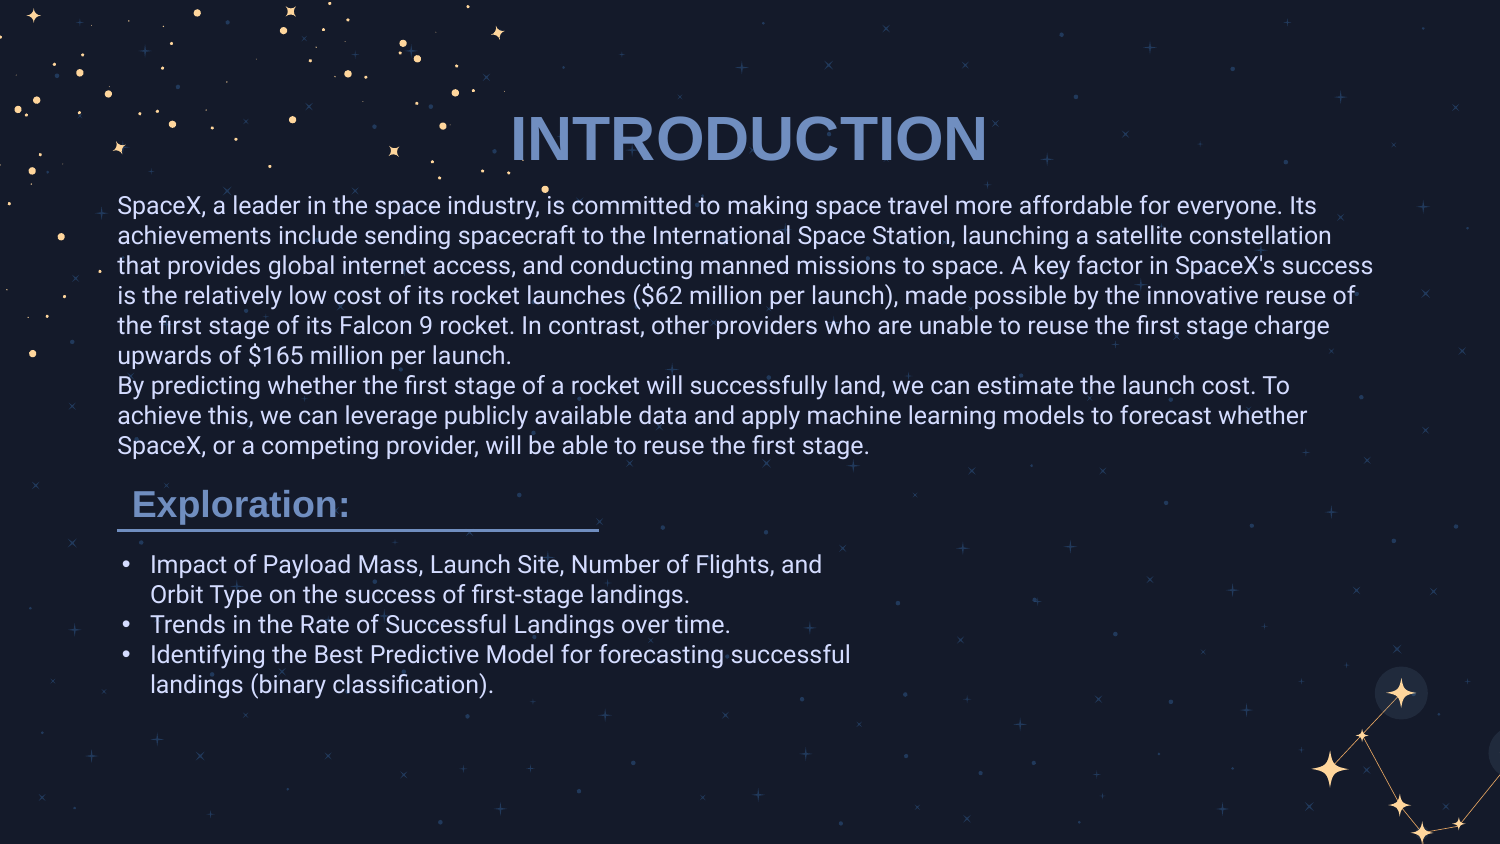

INTRODUCTION
	SpaceX, a leader in the space industry, is committed to making space travel more affordable for everyone. Its achievements include sending spacecraft to the International Space Station, launching a satellite constellation that provides global internet access, and conducting manned missions to space. A key factor in SpaceX's success is the relatively low cost of its rocket launches ($62 million per launch), made possible by the innovative reuse of the first stage of its Falcon 9 rocket. In contrast, other providers who are unable to reuse the first stage charge upwards of $165 million per launch.
	By predicting whether the first stage of a rocket will successfully land, we can estimate the launch cost. To achieve this, we can leverage publicly available data and apply machine learning models to forecast whether SpaceX, or a competing provider, will be able to reuse the first stage.
Exploration:
Impact of Payload Mass, Launch Site, Number of Flights, and Orbit Type on the success of first-stage landings.
Trends in the Rate of Successful Landings over time.
Identifying the Best Predictive Model for forecasting successful landings (binary classification).